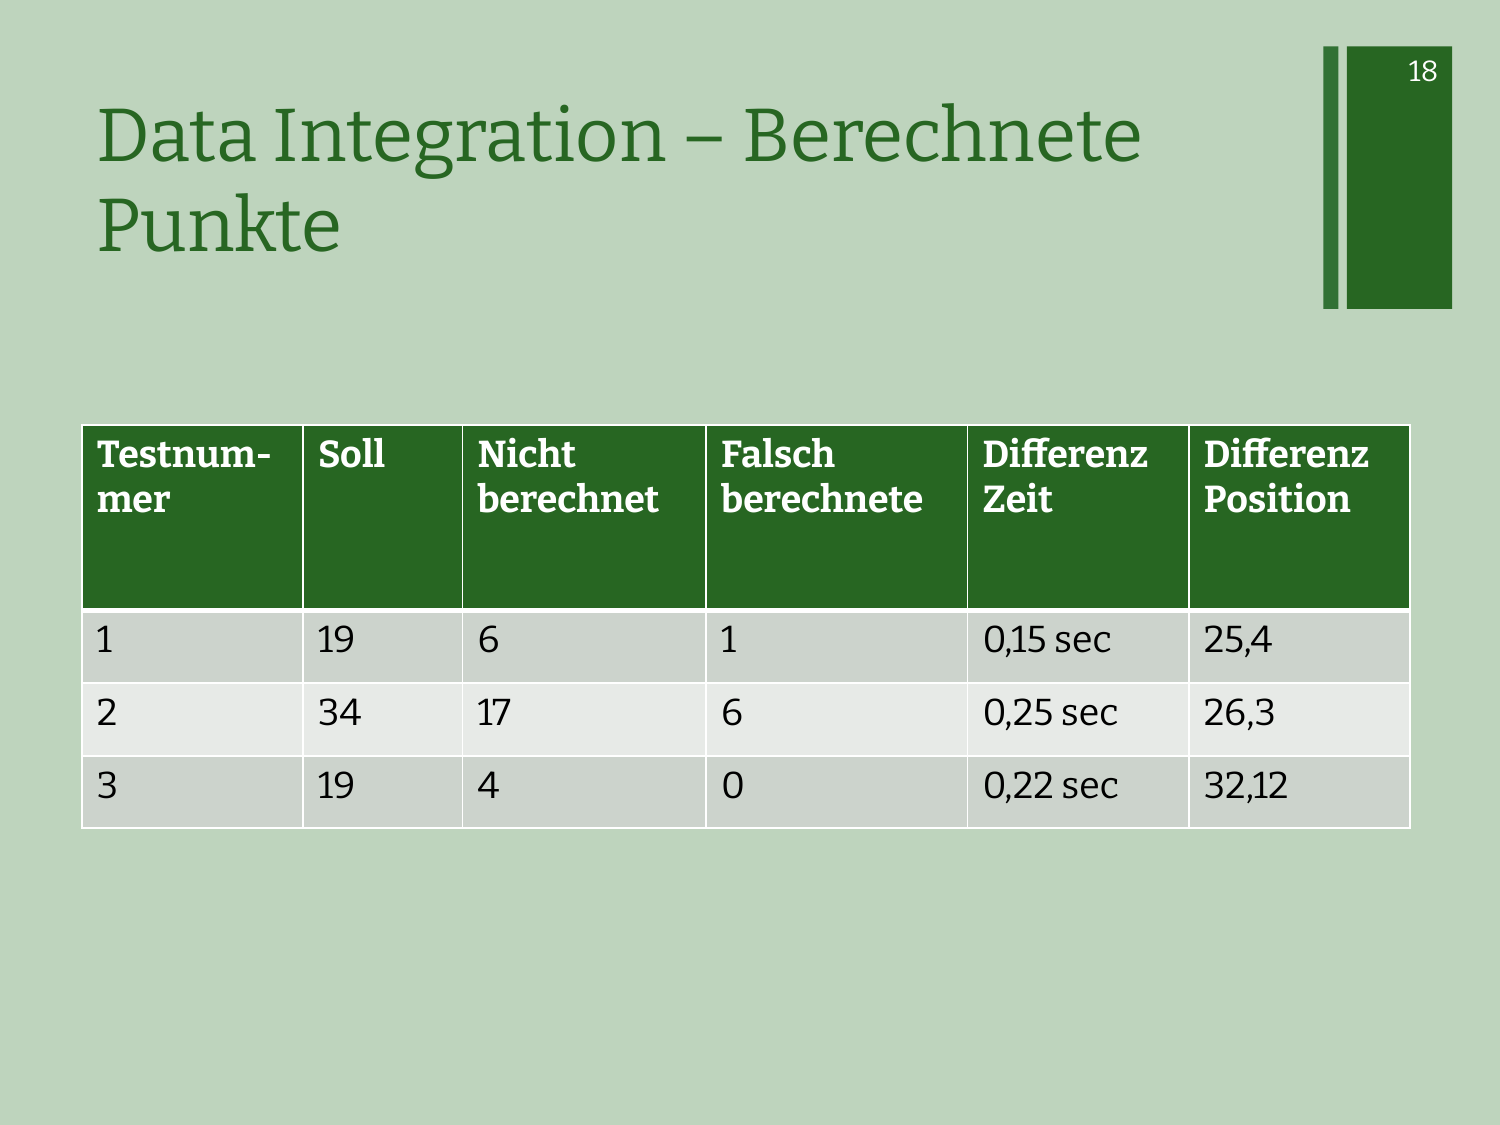

18
# Data Integration – Berechnete Punkte
| Testnum-mer | Soll | Nicht berechnet | Falsch berechnete | Differenz Zeit | Differenz Position |
| --- | --- | --- | --- | --- | --- |
| 1 | 19 | 6 | 1 | 0,15 sec | 25,4 |
| 2 | 34 | 17 | 6 | 0,25 sec | 26,3 |
| 3 | 19 | 4 | 0 | 0,22 sec | 32,12 |